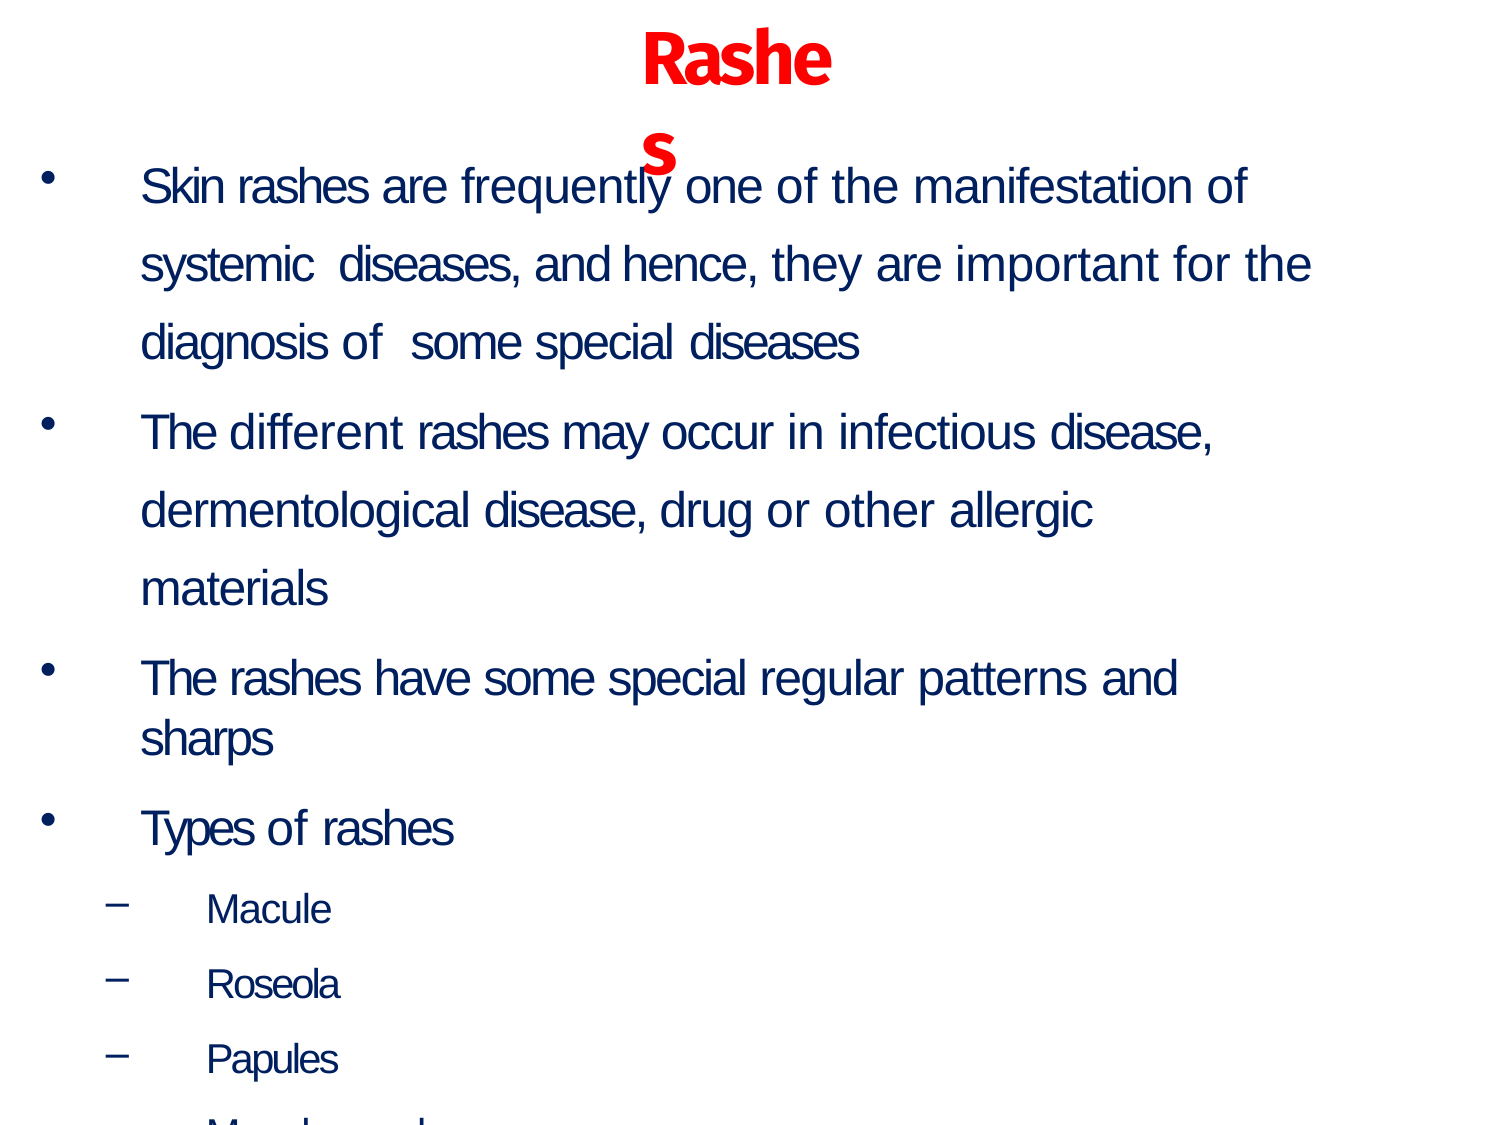

# Rashes
Skin rashes are frequently one of the manifestation of systemic  diseases, and hence, they are important for the diagnosis of  some special diseases
The different rashes may occur in infectious disease,  dermentological disease, drug or other allergic materials
The rashes have some special regular patterns and sharps
Types of rashes
Macule
Roseola
Papules
Maculopapulae
Urticaria